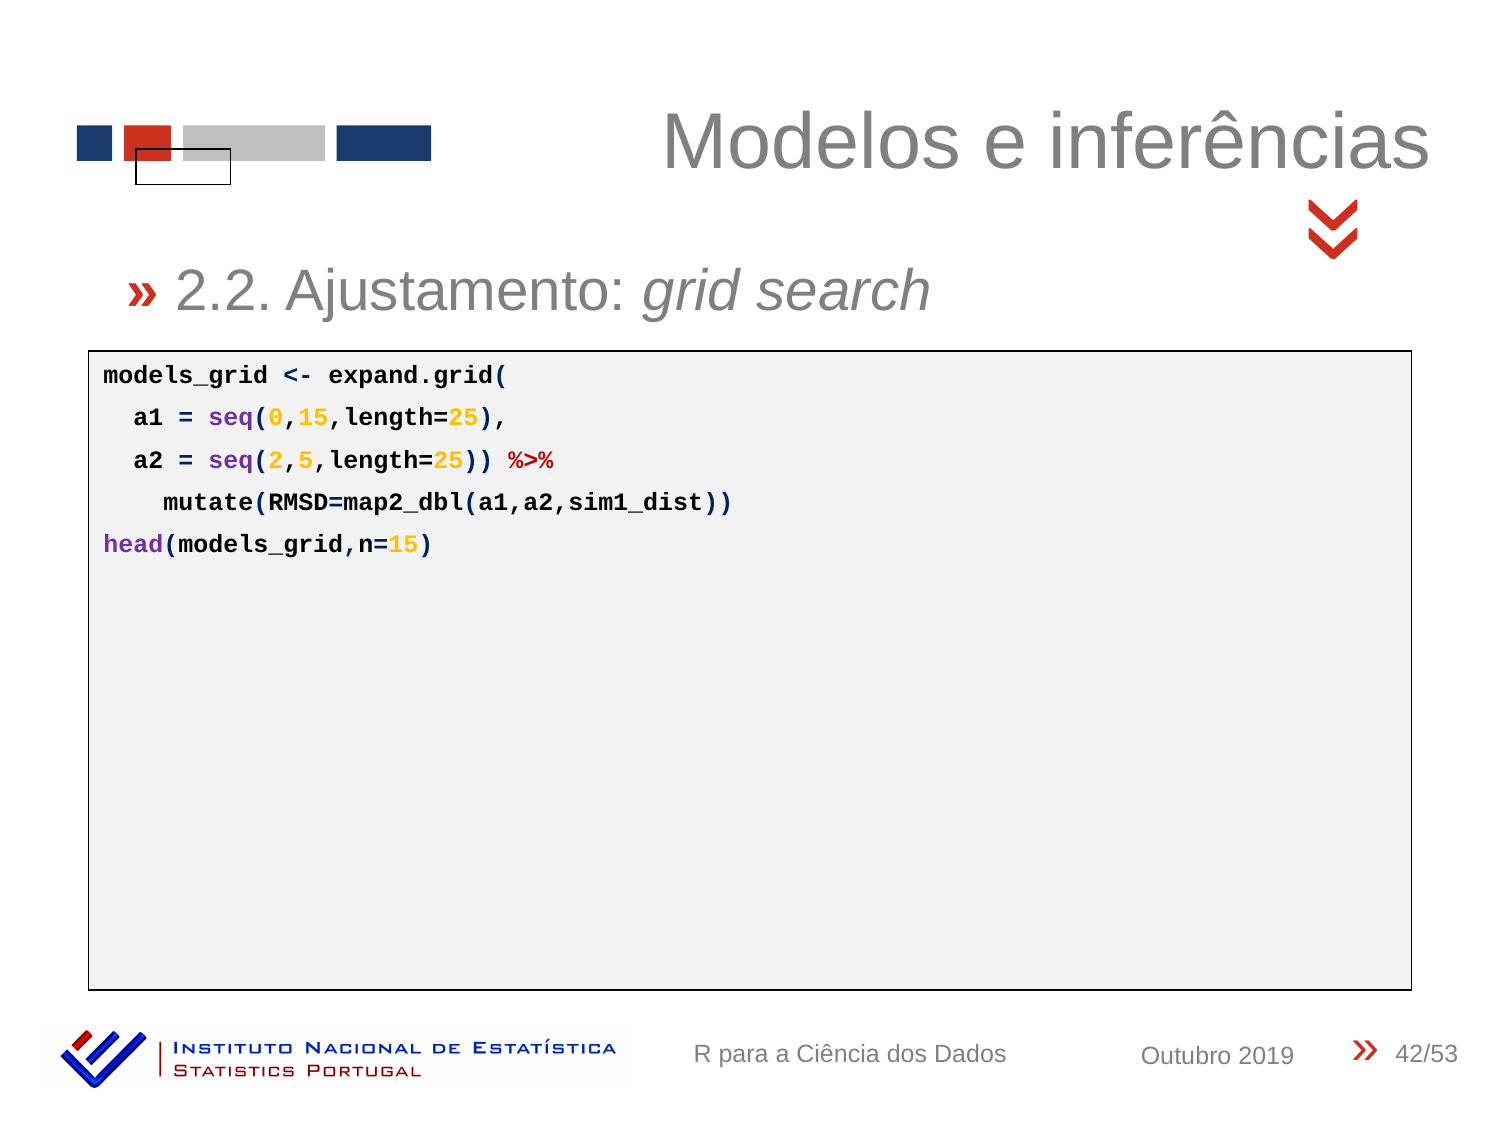

Modelos e inferências
«
» 2.2. Ajustamento: grid search
models_grid <- expand.grid(
  a1 = seq(0,15,length=25),
  a2 = seq(2,5,length=25)) %>%
    mutate(RMSD=map2_dbl(a1,a2,sim1_dist))
head(models_grid,n=15)

42